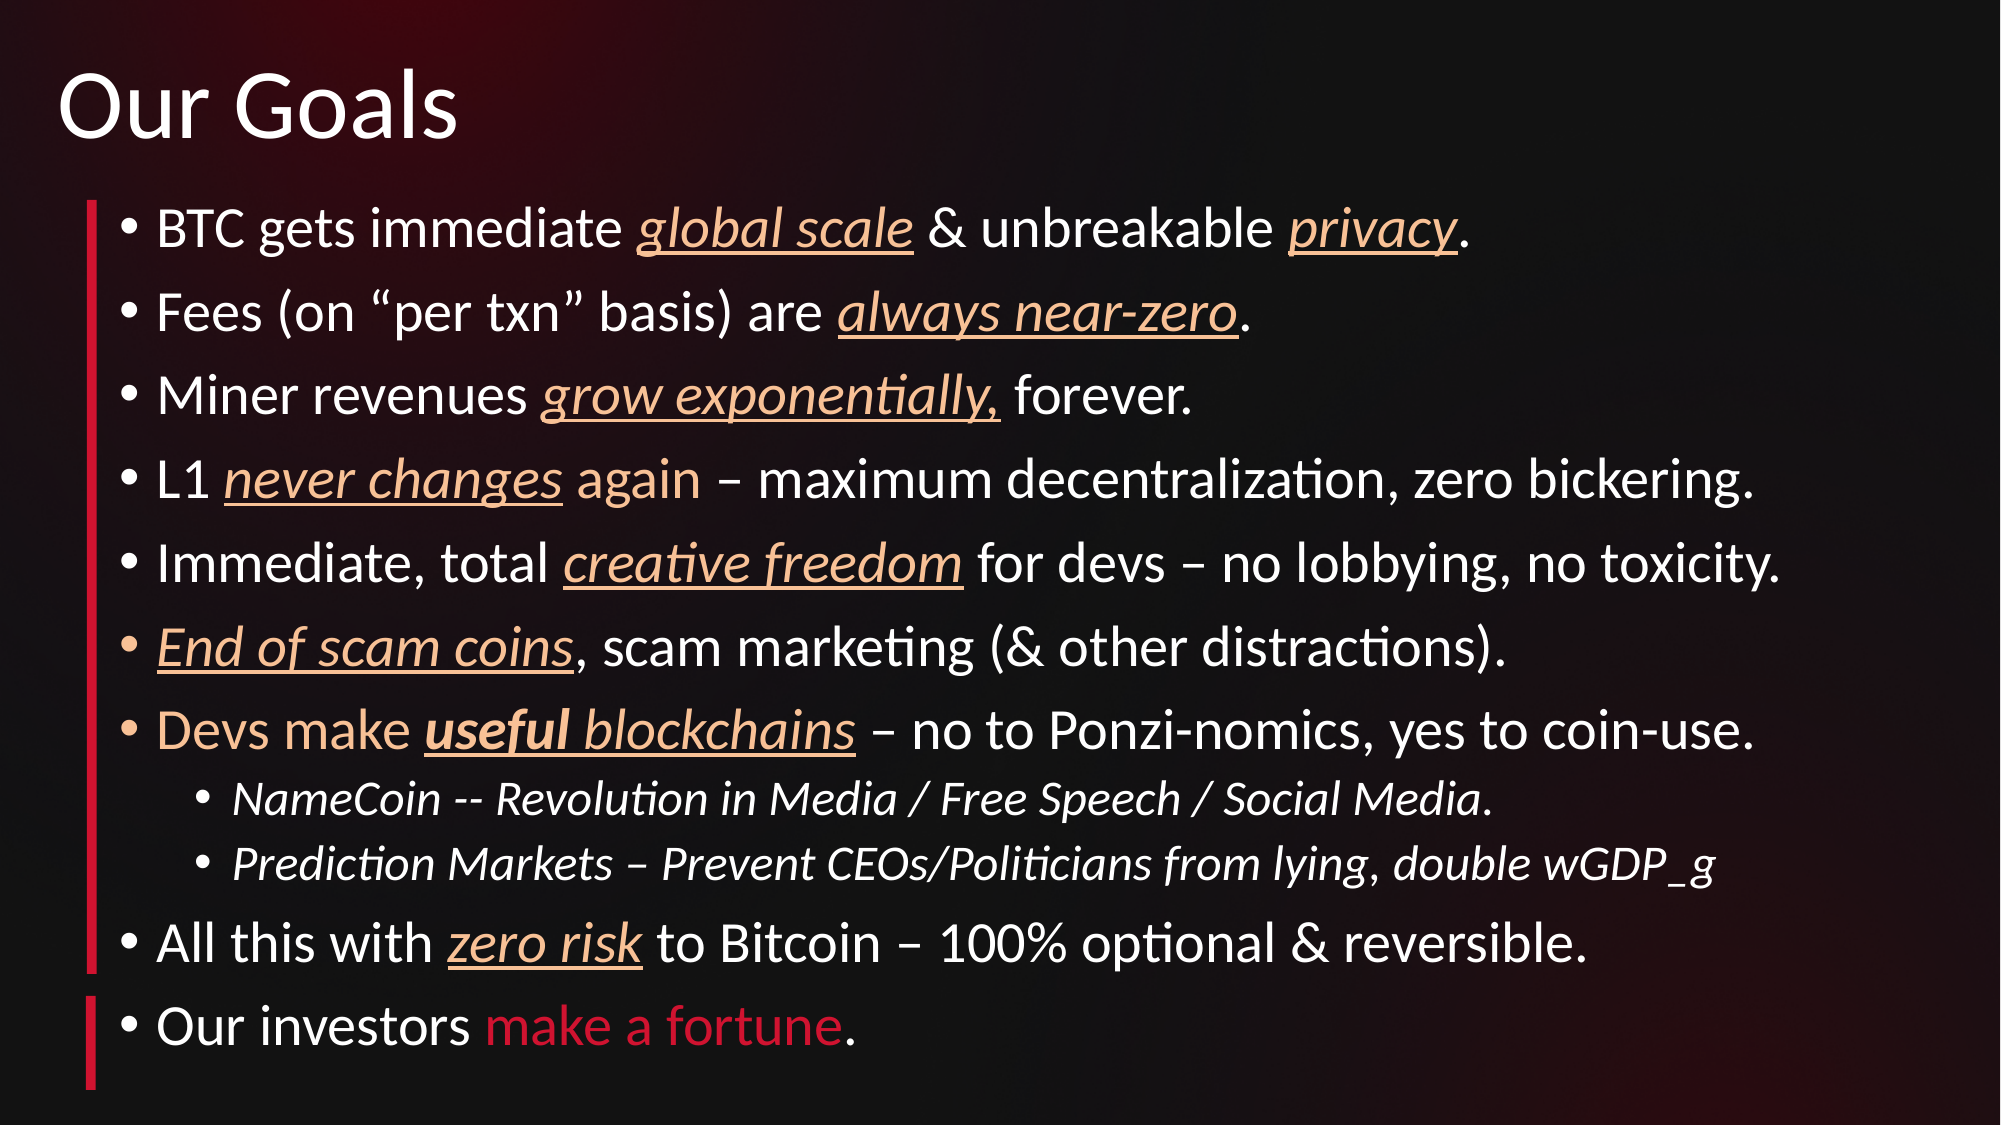

# Our Goals
BTC gets immediate global scale & unbreakable privacy.
Fees (on “per txn” basis) are always near-zero.
Miner revenues grow exponentially, forever.
L1 never changes again – maximum decentralization, zero bickering.
Immediate, total creative freedom for devs – no lobbying, no toxicity.
End of scam coins, scam marketing (& other distractions).
Devs make useful blockchains – no to Ponzi-nomics, yes to coin-use.
NameCoin -- Revolution in Media / Free Speech / Social Media.
Prediction Markets – Prevent CEOs/Politicians from lying, double wGDP_g
All this with zero risk to Bitcoin – 100% optional & reversible.
Our investors make a fortune.